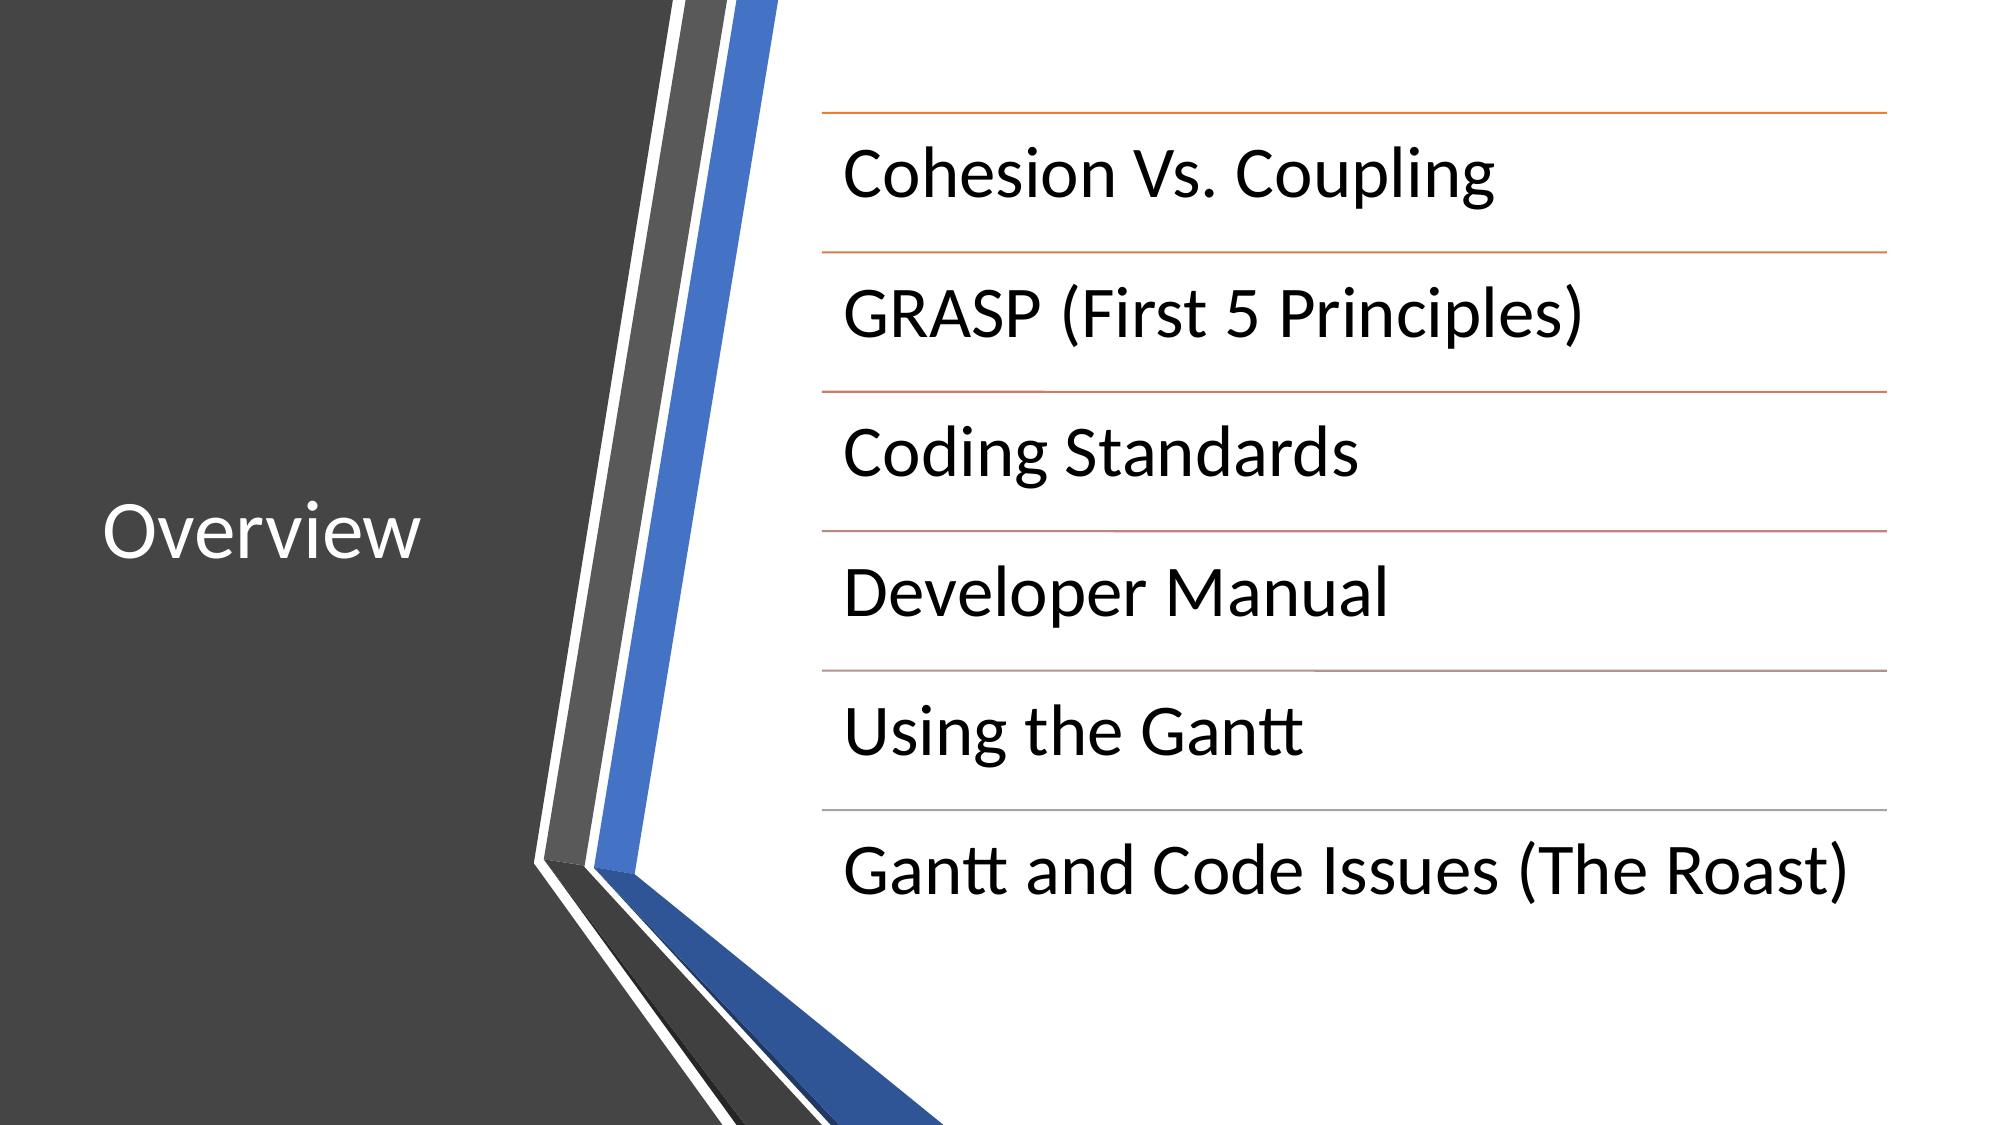

# Overview
Cohesion Vs. Coupling
GRASP (First 5 Principles)
Coding Standards
Developer Manual
Using the Gantt
Gantt and Code Issues (The Roast)